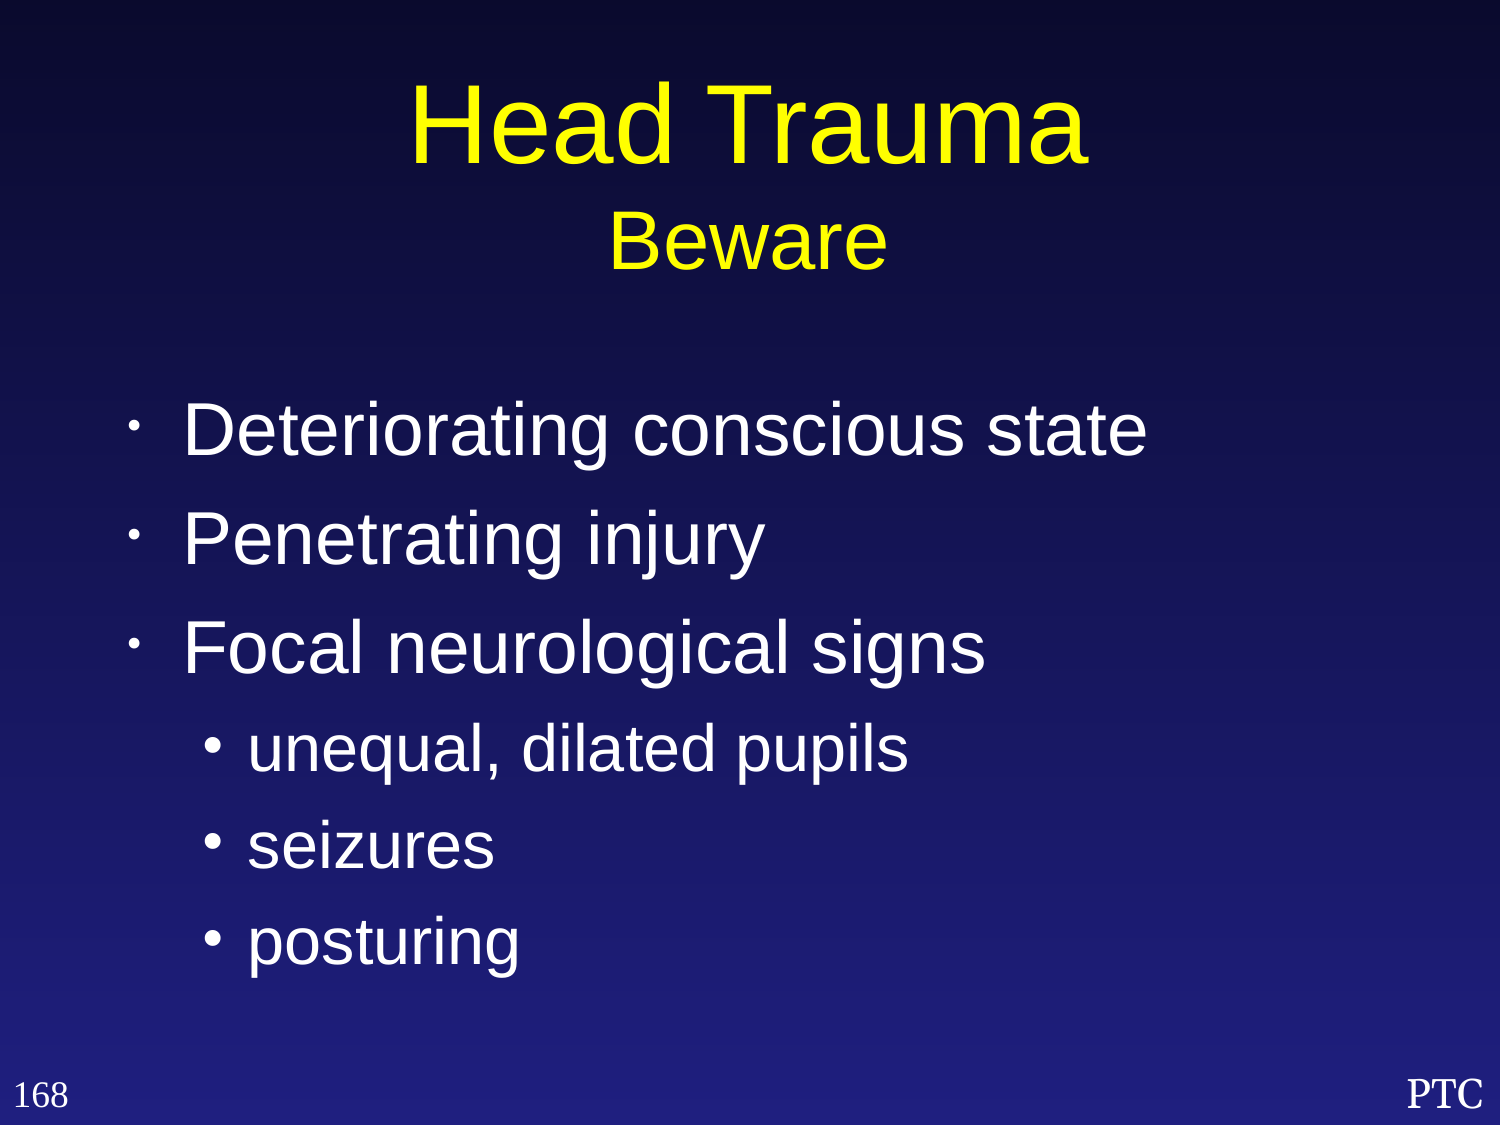

Head Trauma
Beware
Deteriorating conscious state
Penetrating injury
Focal neurological signs
unequal, dilated pupils
seizures
posturing
168